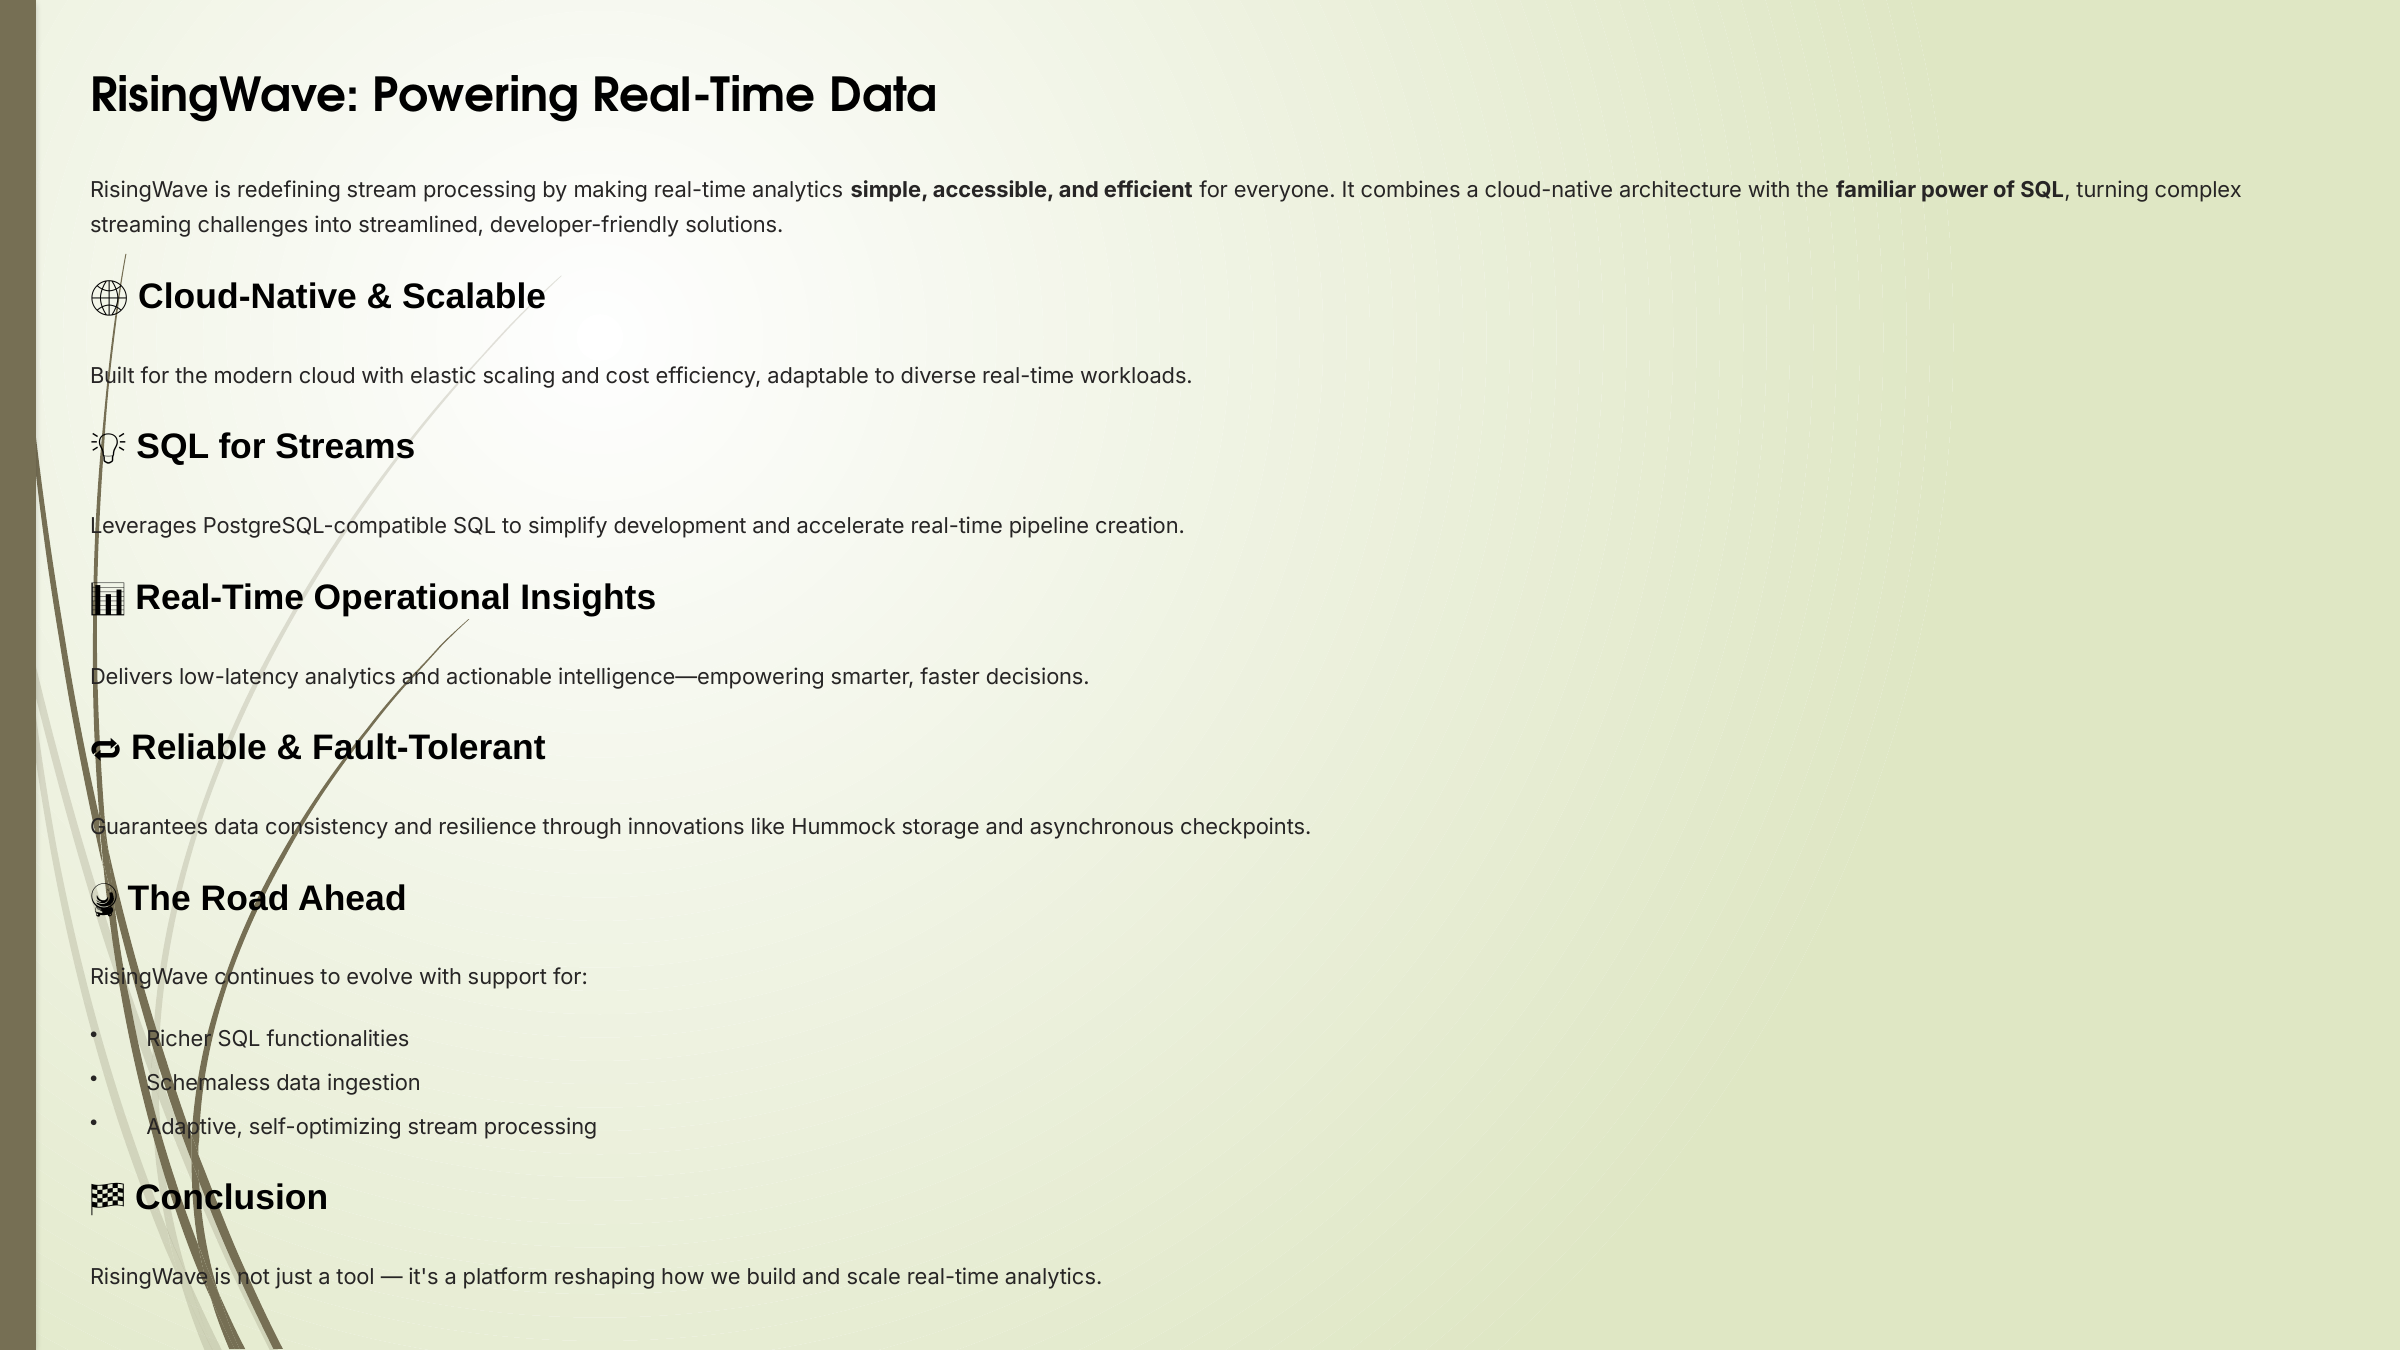

RisingWave: Powering Real-Time Data
RisingWave is redefining stream processing by making real-time analytics simple, accessible, and efficient for everyone. It combines a cloud-native architecture with the familiar power of SQL, turning complex streaming challenges into streamlined, developer-friendly solutions.
🌐 Cloud-Native & Scalable
Built for the modern cloud with elastic scaling and cost efficiency, adaptable to diverse real-time workloads.
💡 SQL for Streams
Leverages PostgreSQL-compatible SQL to simplify development and accelerate real-time pipeline creation.
📊 Real-Time Operational Insights
Delivers low-latency analytics and actionable intelligence—empowering smarter, faster decisions.
🔁 Reliable & Fault-Tolerant
Guarantees data consistency and resilience through innovations like Hummock storage and asynchronous checkpoints.
🔮 The Road Ahead
RisingWave continues to evolve with support for:
Richer SQL functionalities
Schemaless data ingestion
Adaptive, self-optimizing stream processing
🏁 Conclusion
RisingWave is not just a tool — it's a platform reshaping how we build and scale real-time analytics.